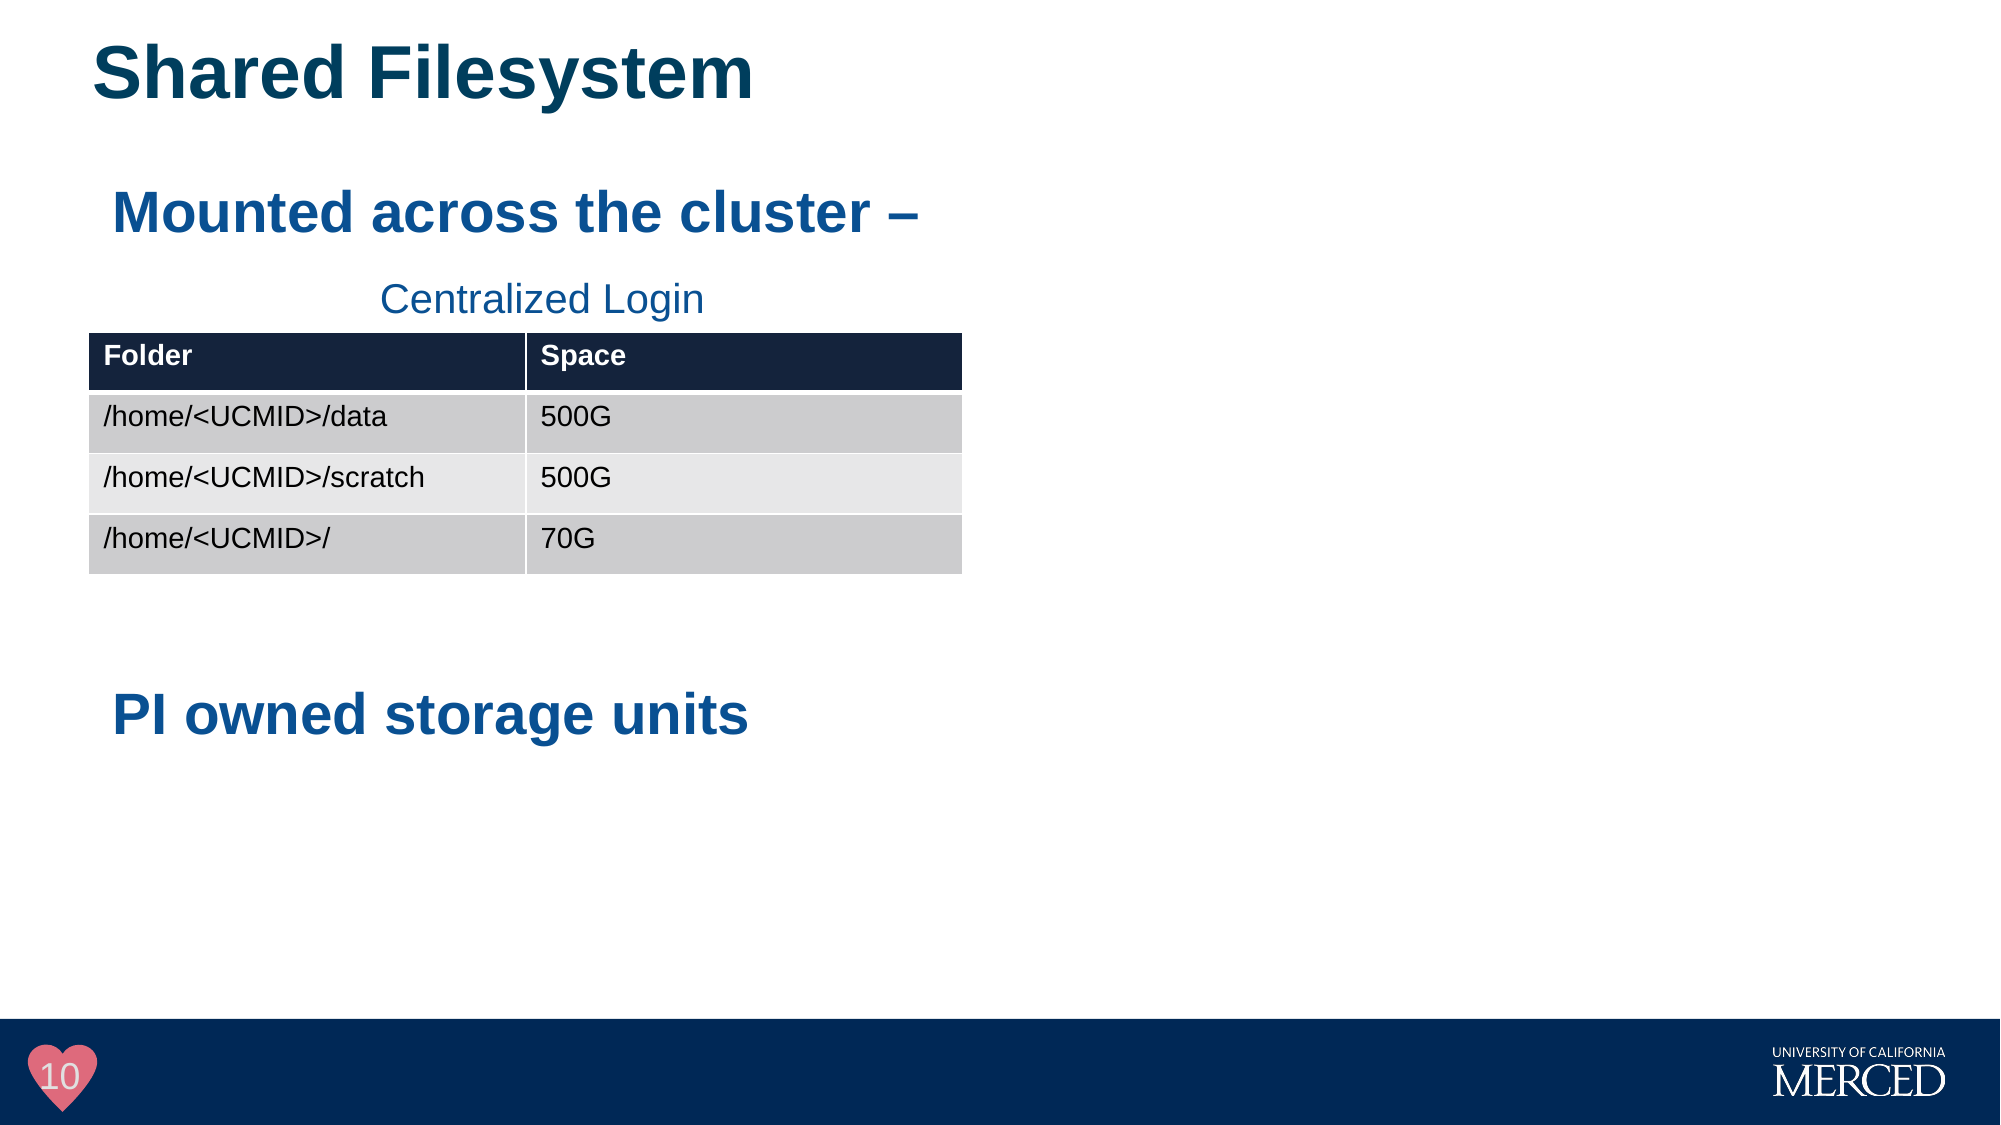

Shared Filesystem
#

Mounted across the cluster –

PI owned storage units
Centralized Login
| Folder | Space |
| --- | --- |
| /home/<UCMID>/data | 500G |
| /home/<UCMID>/scratch | 500G |
| /home/<UCMID>/ | 70G |
10